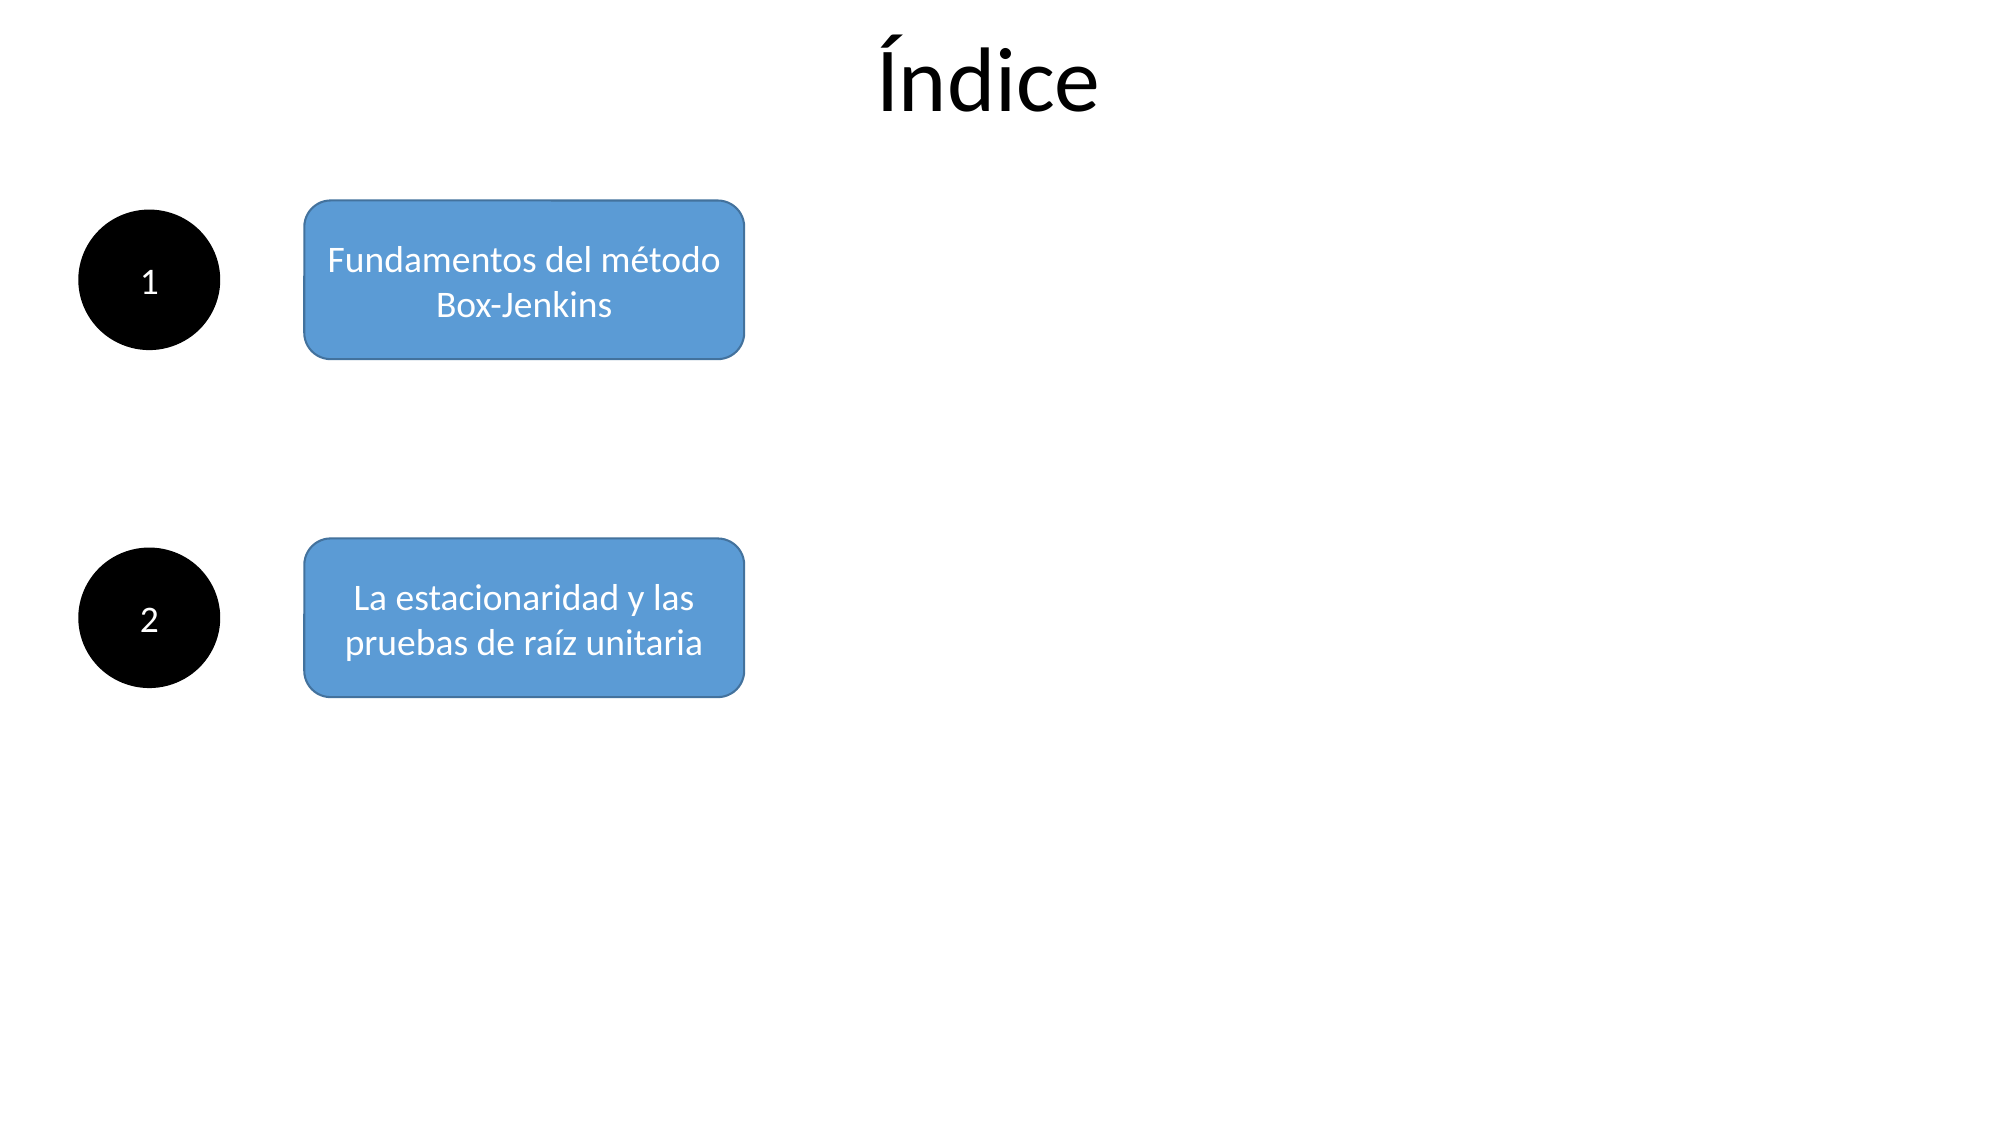

# Índice
Fundamentos del método Box-Jenkins
1
La estacionaridad y las pruebas de raíz unitaria
2